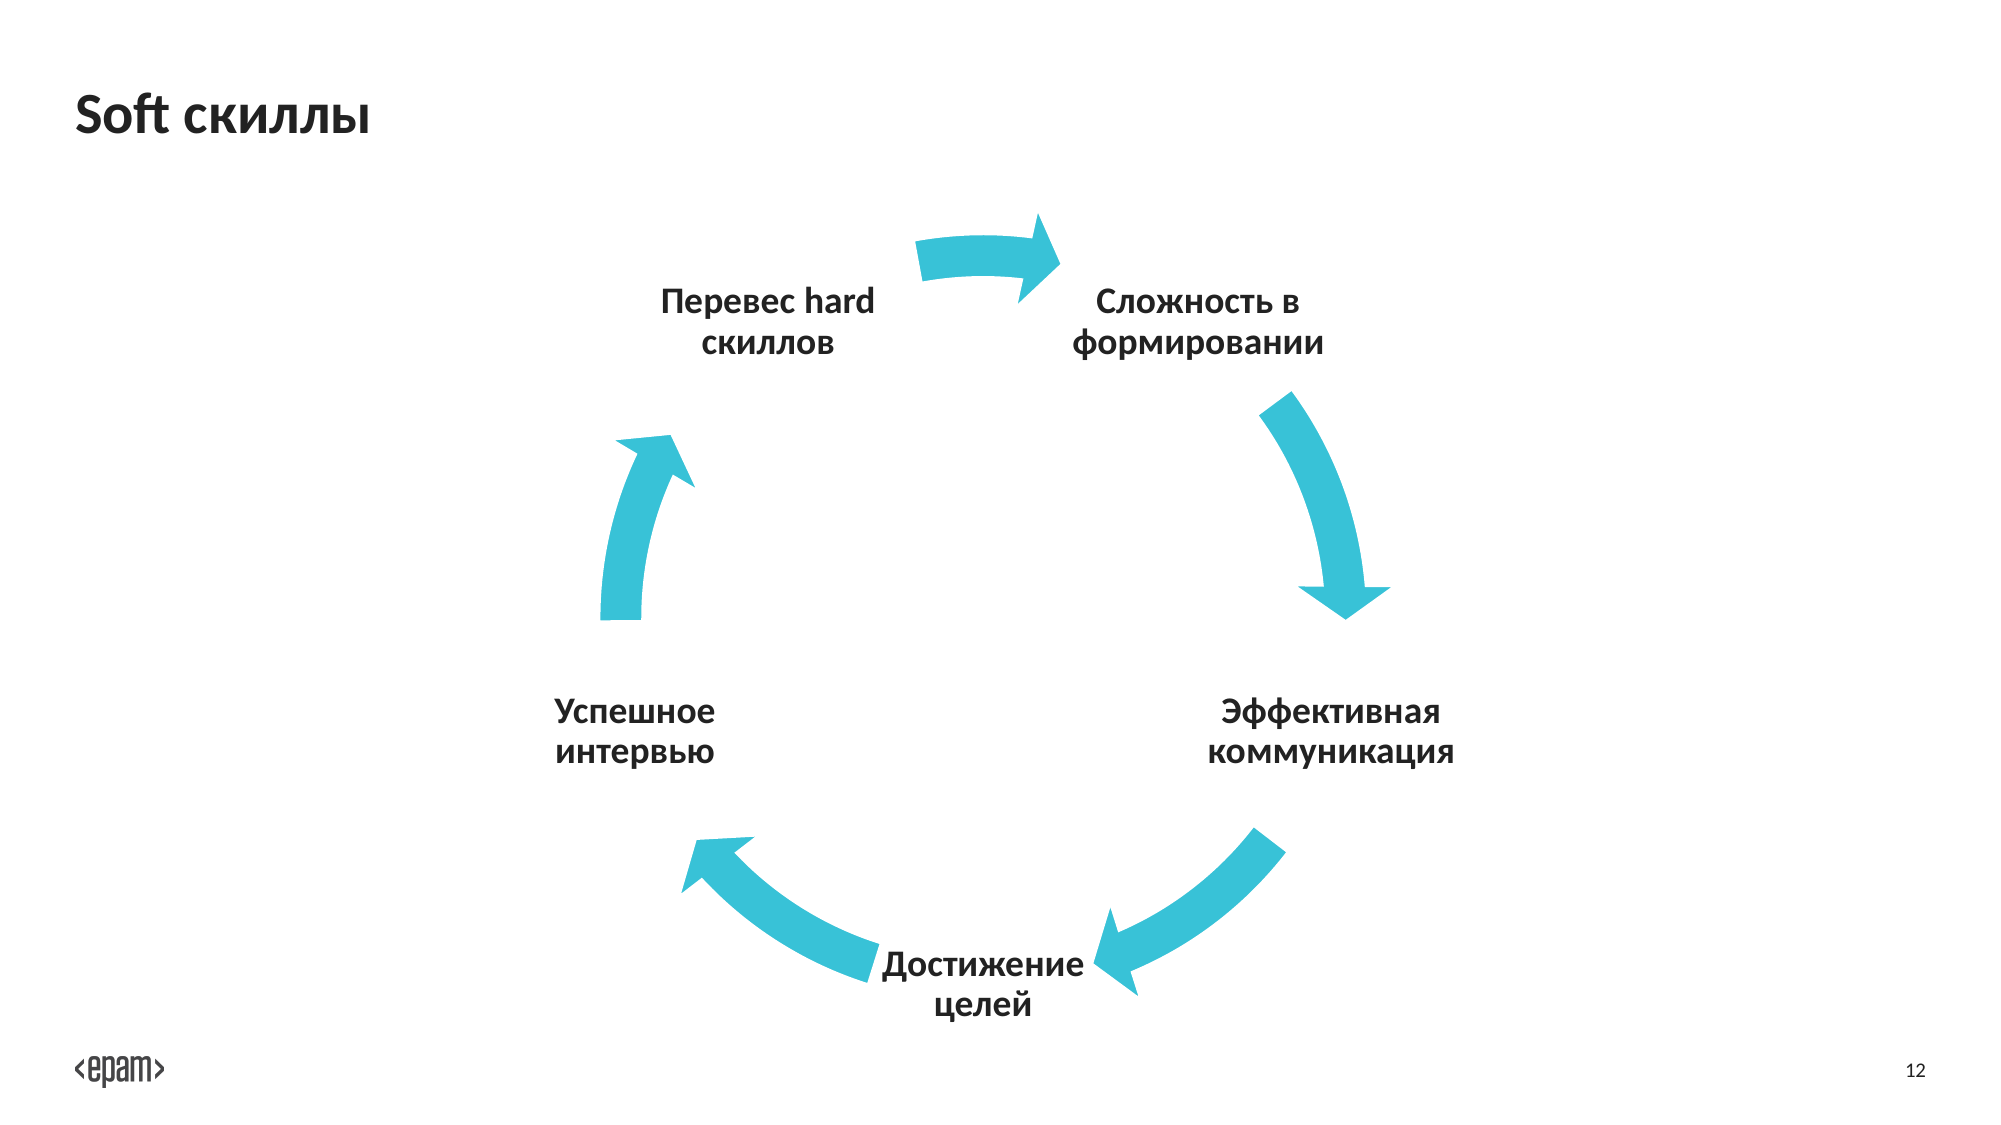

# Soft скиллы
Сложность в формировании
Эффективная коммуникация
Достижение целей
Успешное интервью
Перевес hard скиллов